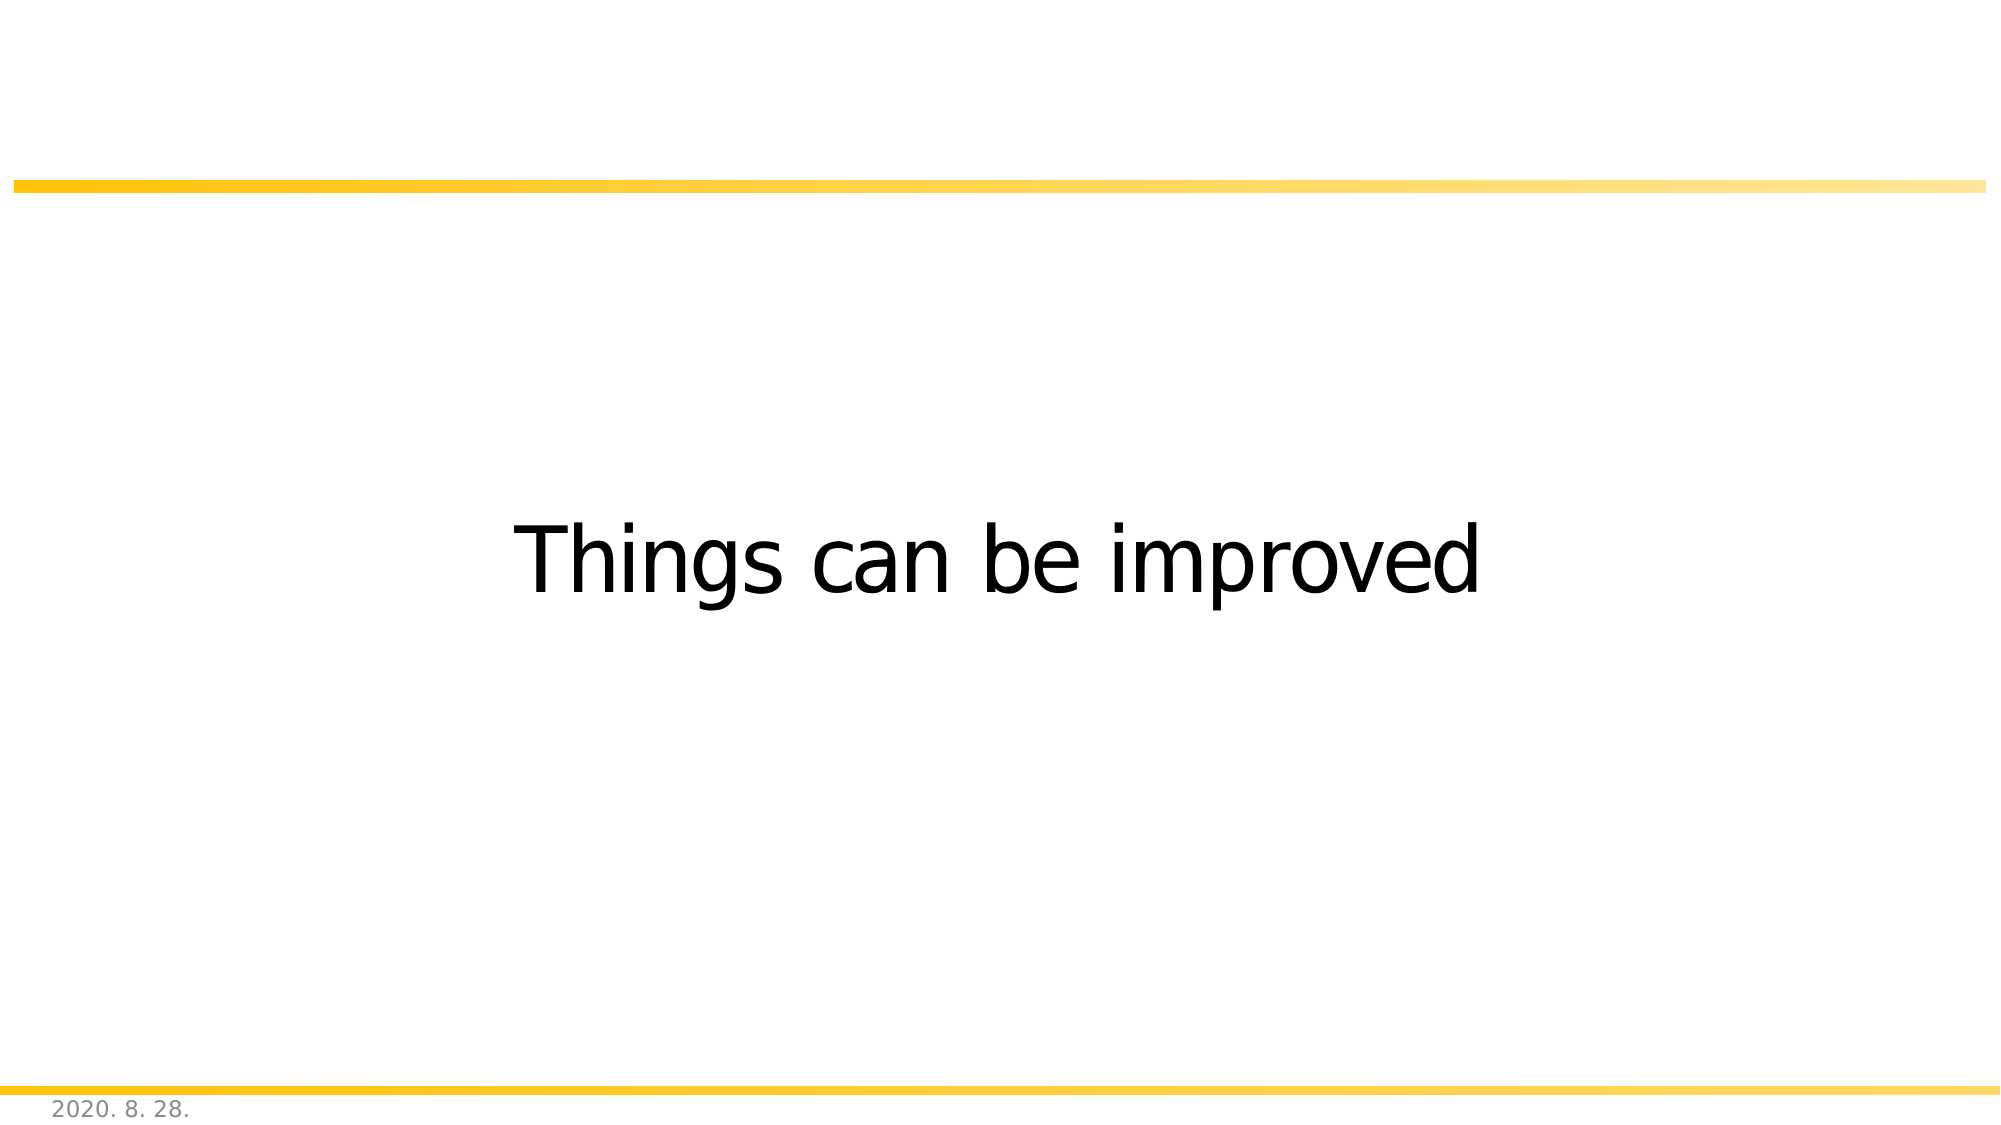

# Things can be improved
2020. 8. 28.